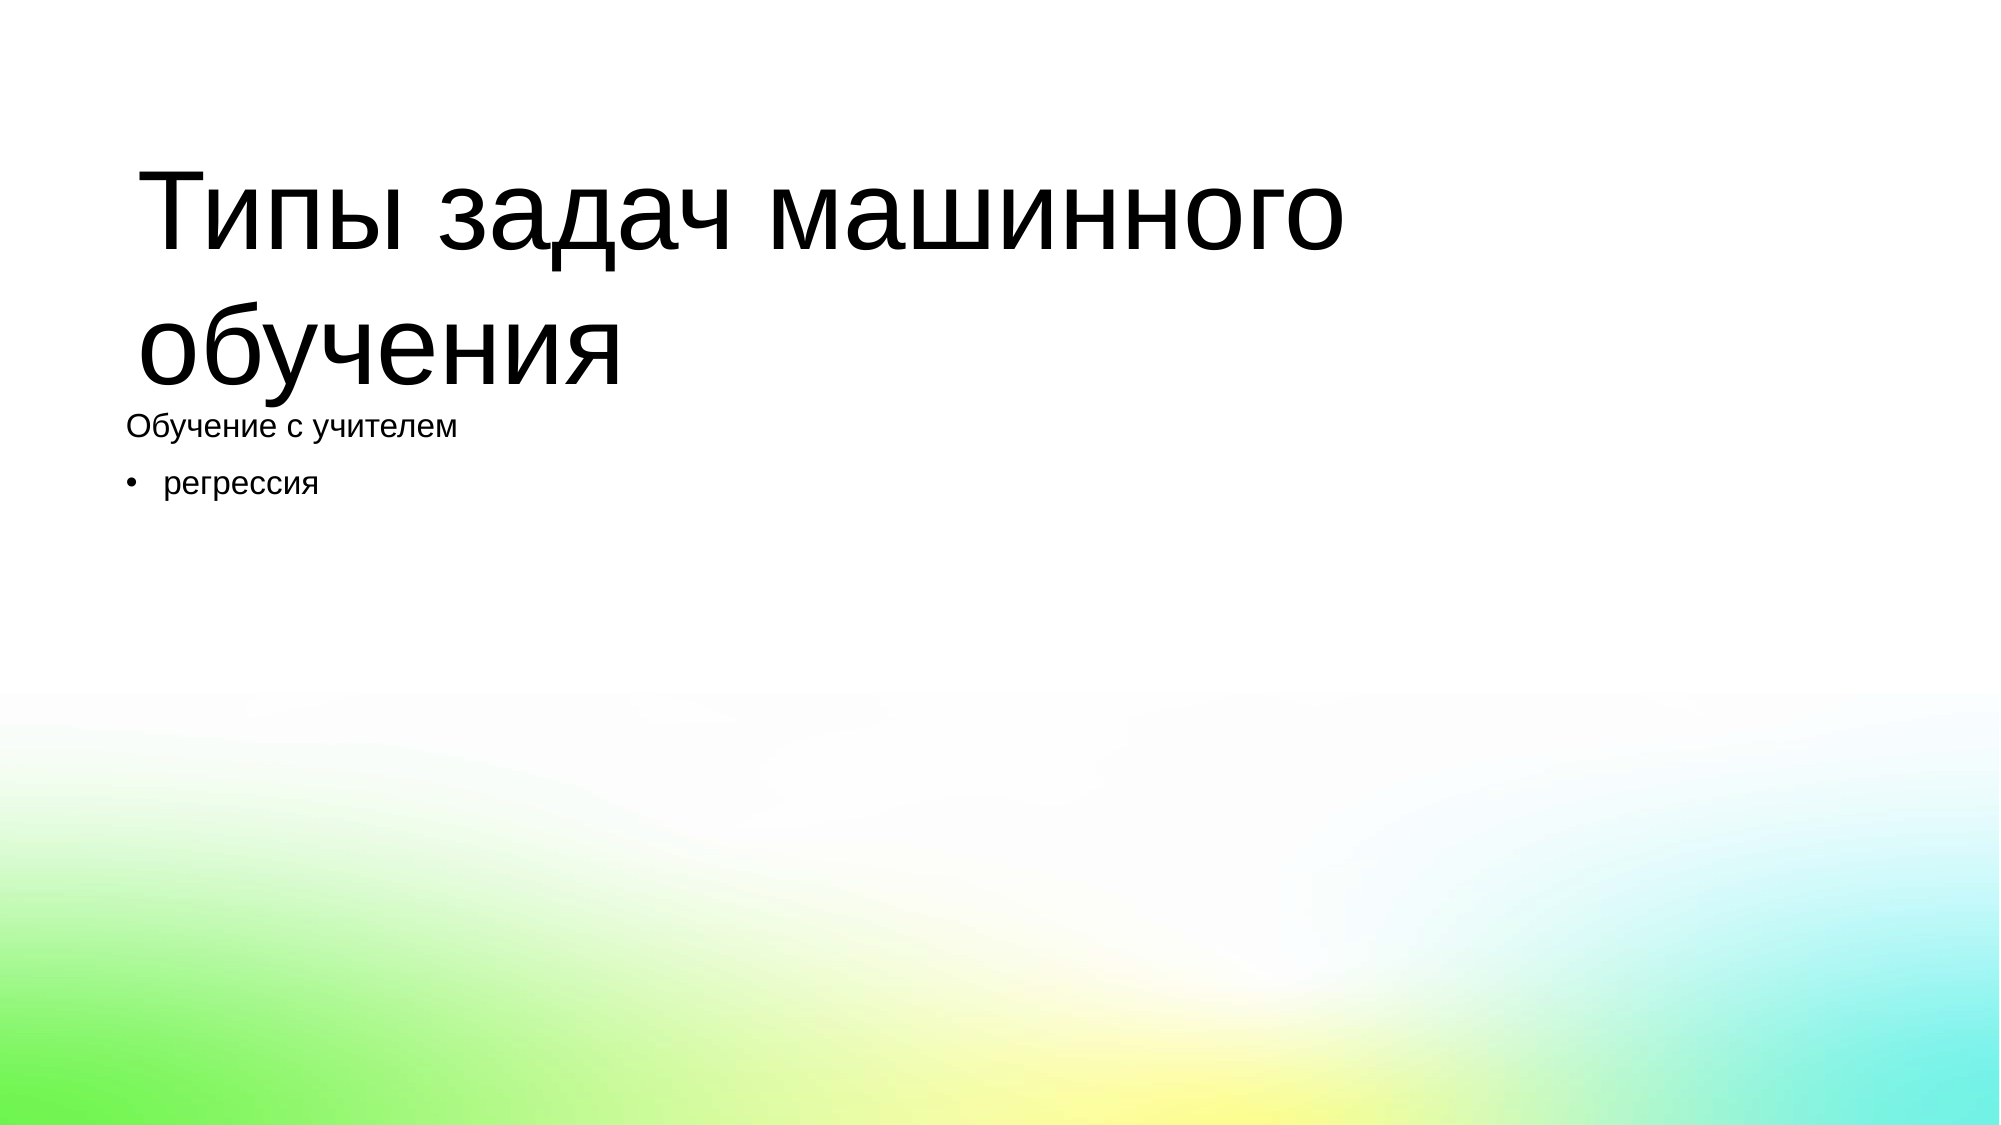

Типы задач машинного обучения
Обучение с учителем
регрессия